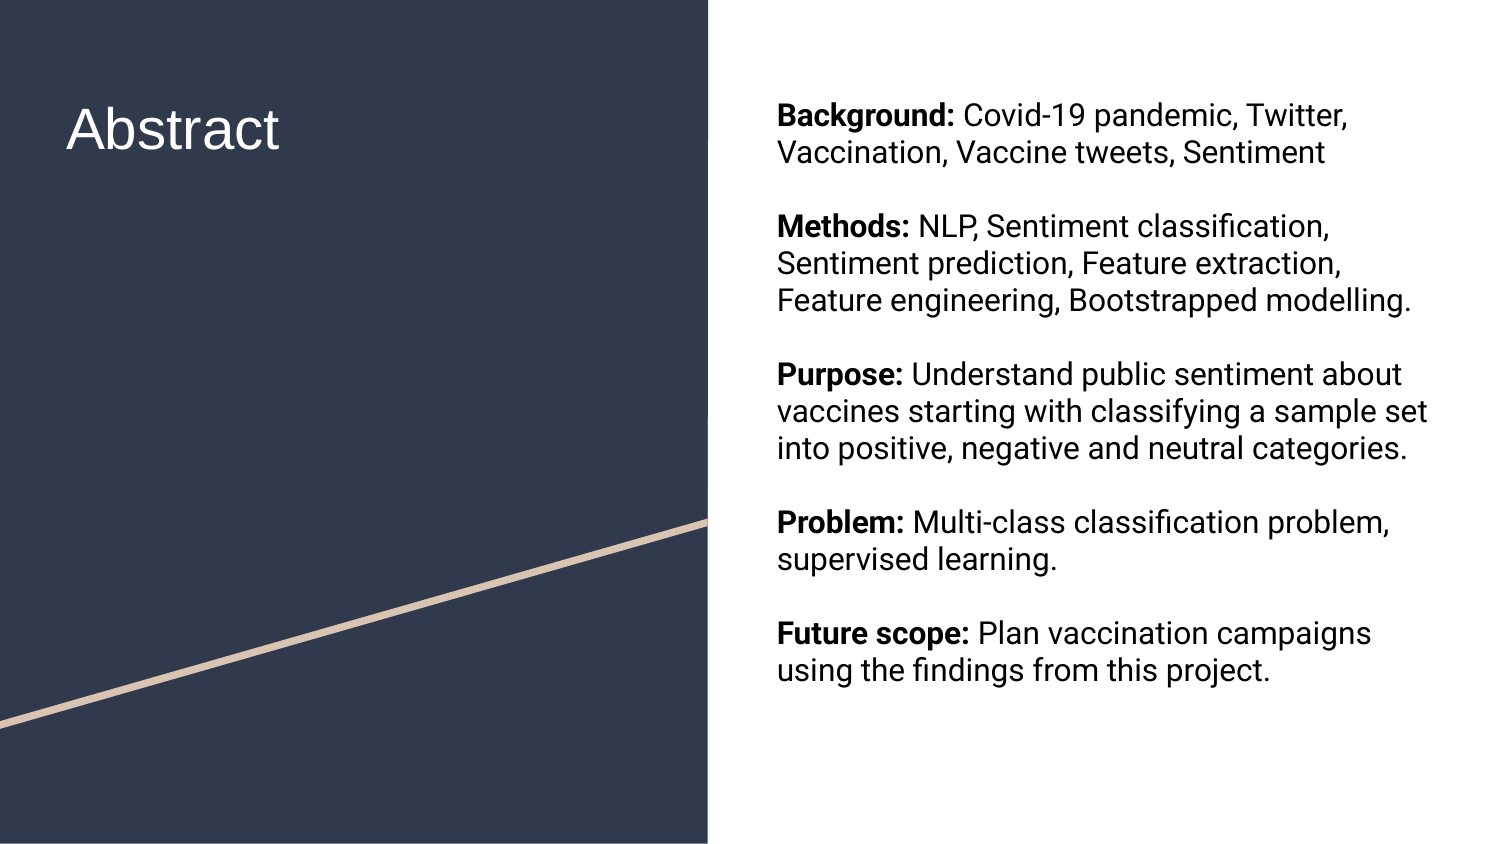

# Abstract
Background: Covid-19 pandemic, Twitter, Vaccination, Vaccine tweets, Sentiment

Methods: NLP, Sentiment classification, Sentiment prediction, Feature extraction, Feature engineering, Bootstrapped modelling.

Purpose: Understand public sentiment about vaccines starting with classifying a sample set into positive, negative and neutral categories.

Problem: Multi-class classification problem, supervised learning.

Future scope: Plan vaccination campaigns using the findings from this project.